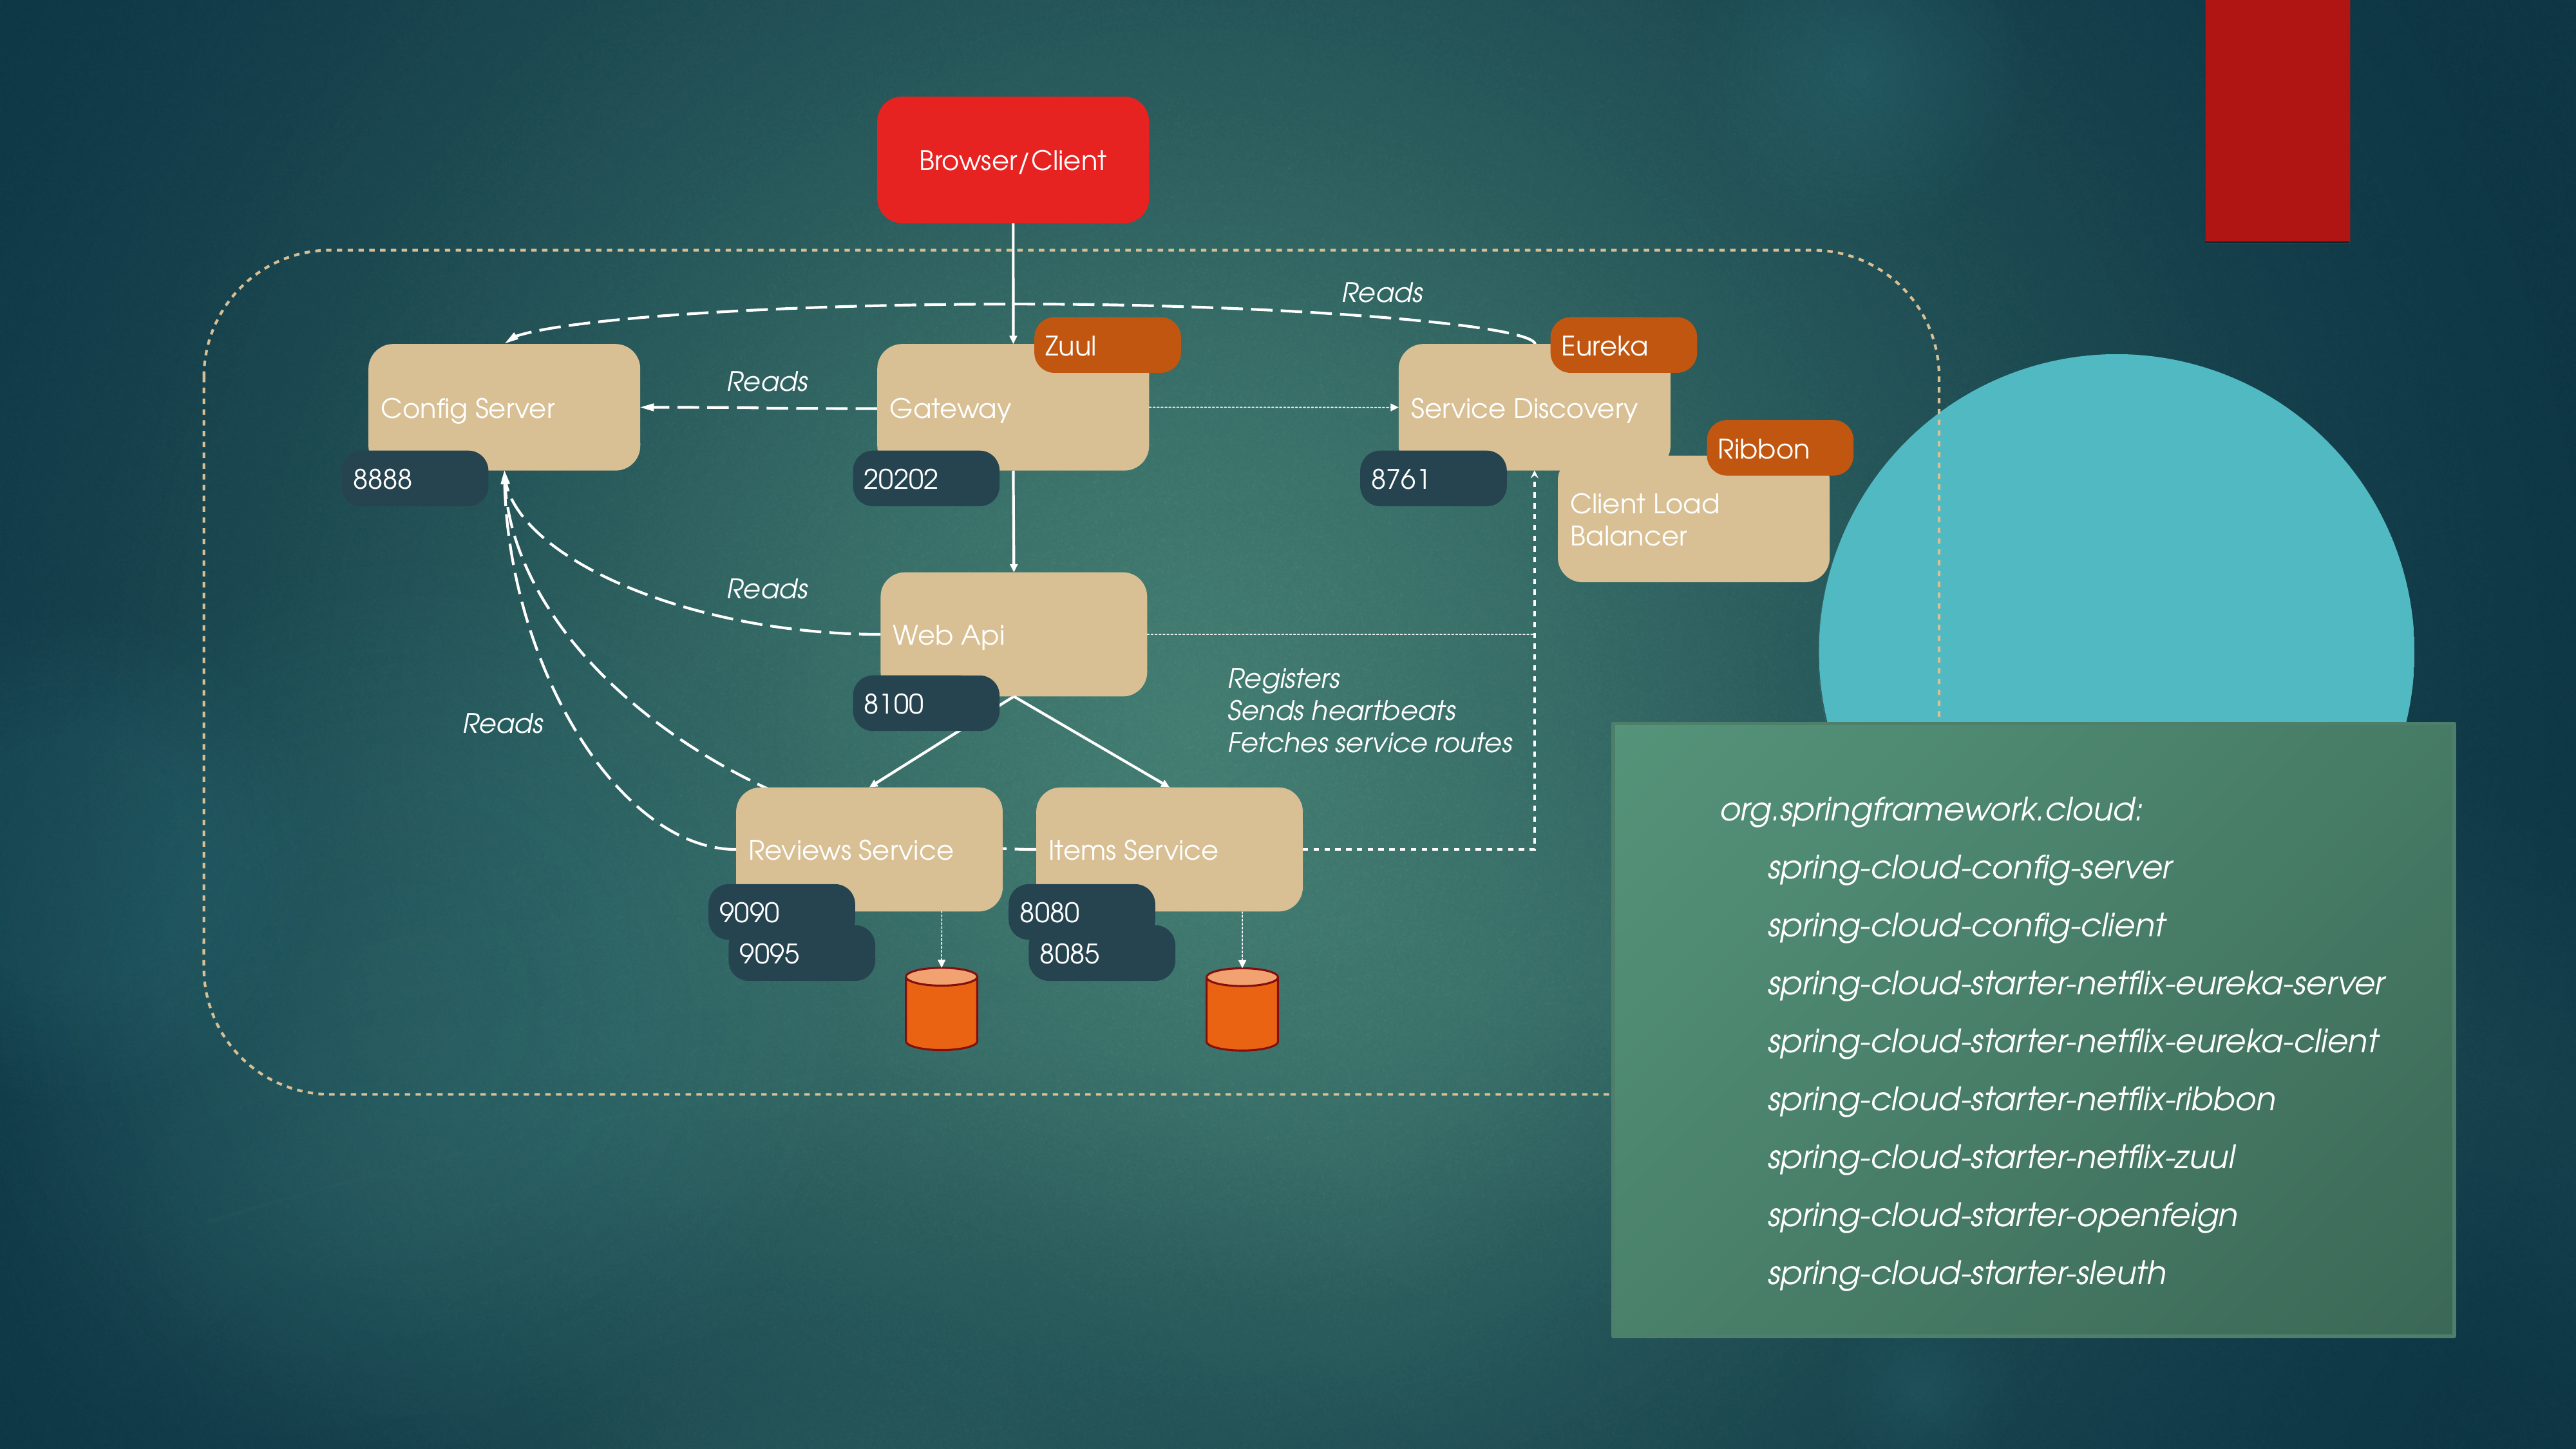

Browser/Client

Reads
Zuul
Eureka
Config Server
Gateway
Service Discovery
Reads

Ribbon
8888
20202
8761
8100
9090
8080
9095
8085
Client Load Balancer

Reads
Web Api

Registers
Sends heartbeats
Fetches service routes

Reads
	org.springframework.cloud:
spring-cloud-config-server
spring-cloud-config-client
spring-cloud-starter-netflix-eureka-server
spring-cloud-starter-netflix-eureka-client
spring-cloud-starter-netflix-ribbon
spring-cloud-starter-netflix-zuul
spring-cloud-starter-openfeign
spring-cloud-starter-sleuth
Reviews Service
Items Service